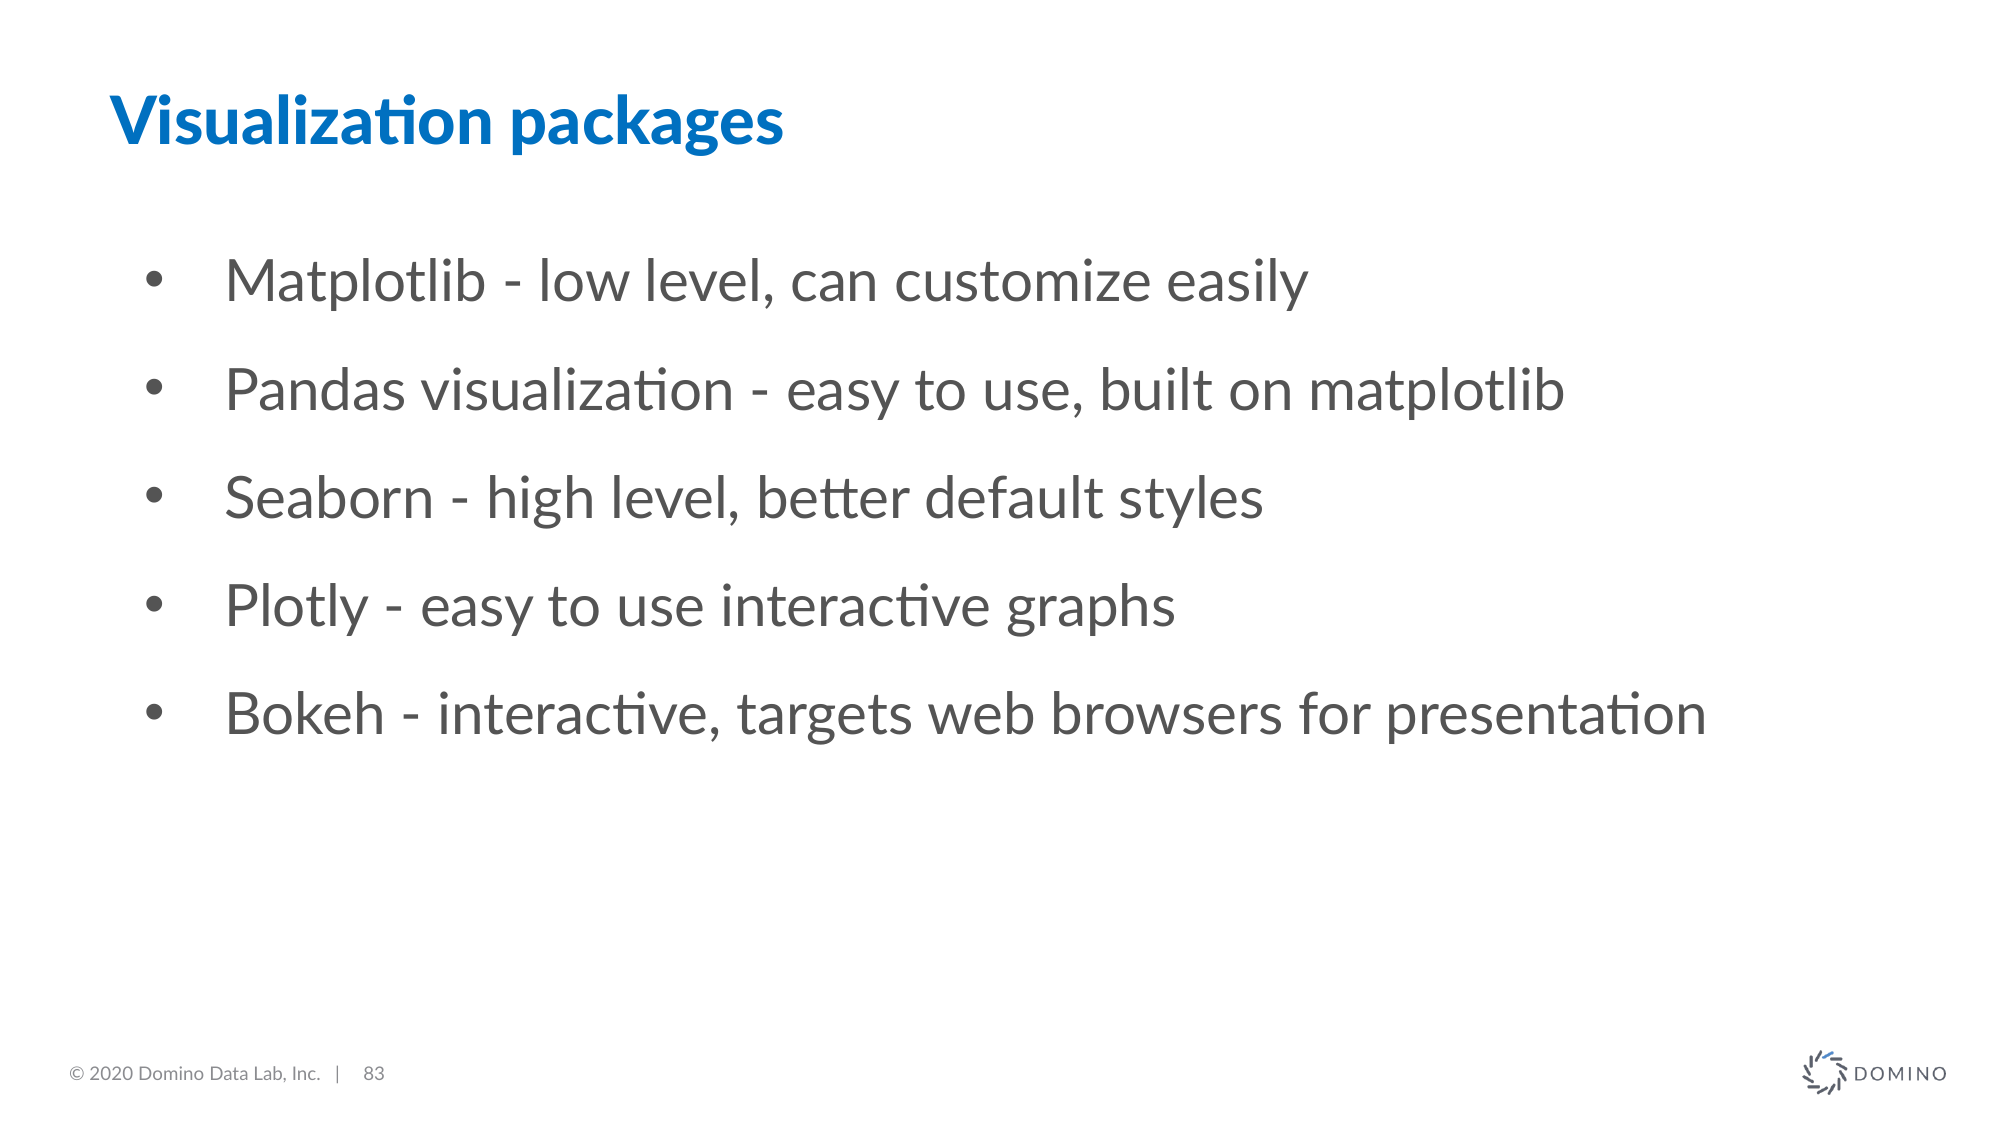

# Visualization packages
Matplotlib - low level, can customize easily
Pandas visualization - easy to use, built on matplotlib
Seaborn - high level, better default styles
Plotly - easy to use interactive graphs
Bokeh - interactive, targets web browsers for presentation